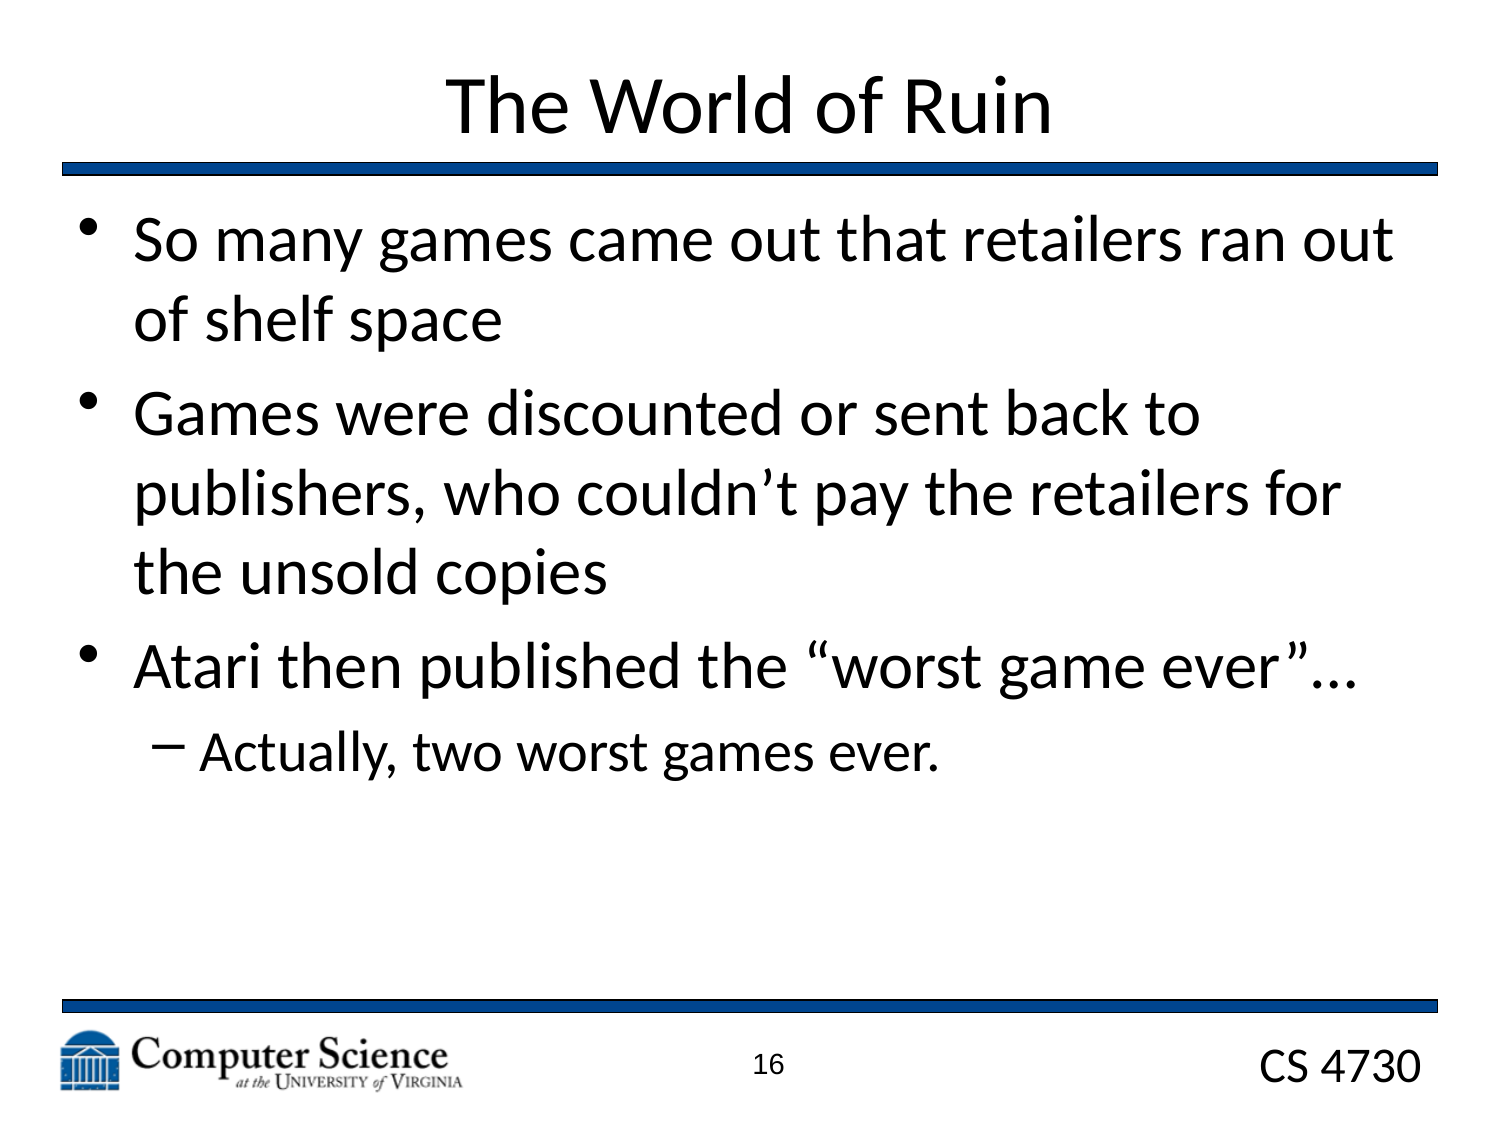

# The World of Ruin
So many games came out that retailers ran out of shelf space
Games were discounted or sent back to publishers, who couldn’t pay the retailers for the unsold copies
Atari then published the “worst game ever”…
Actually, two worst games ever.
16